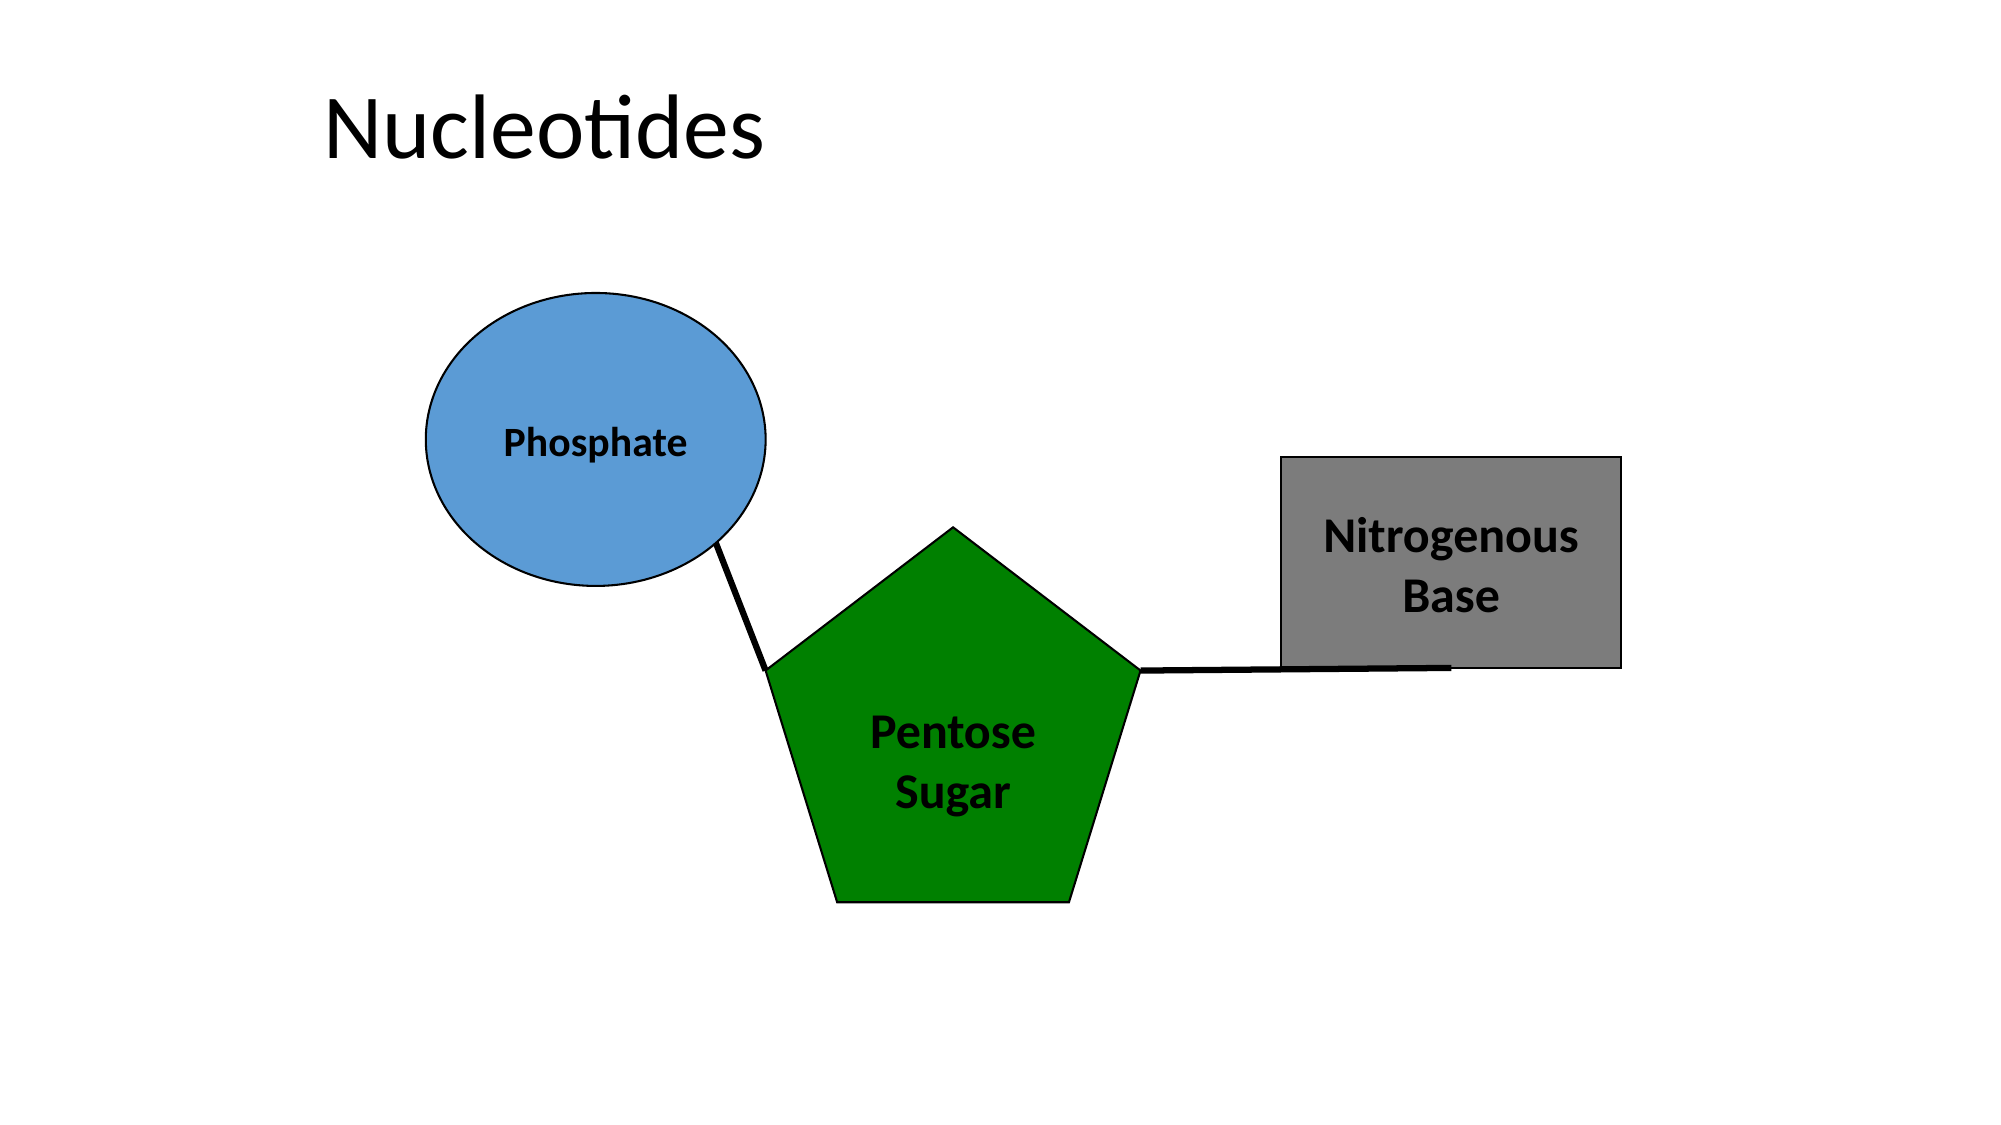

# Nucleotides
Phosphate
Nitrogenous
Base
Pentose
Sugar